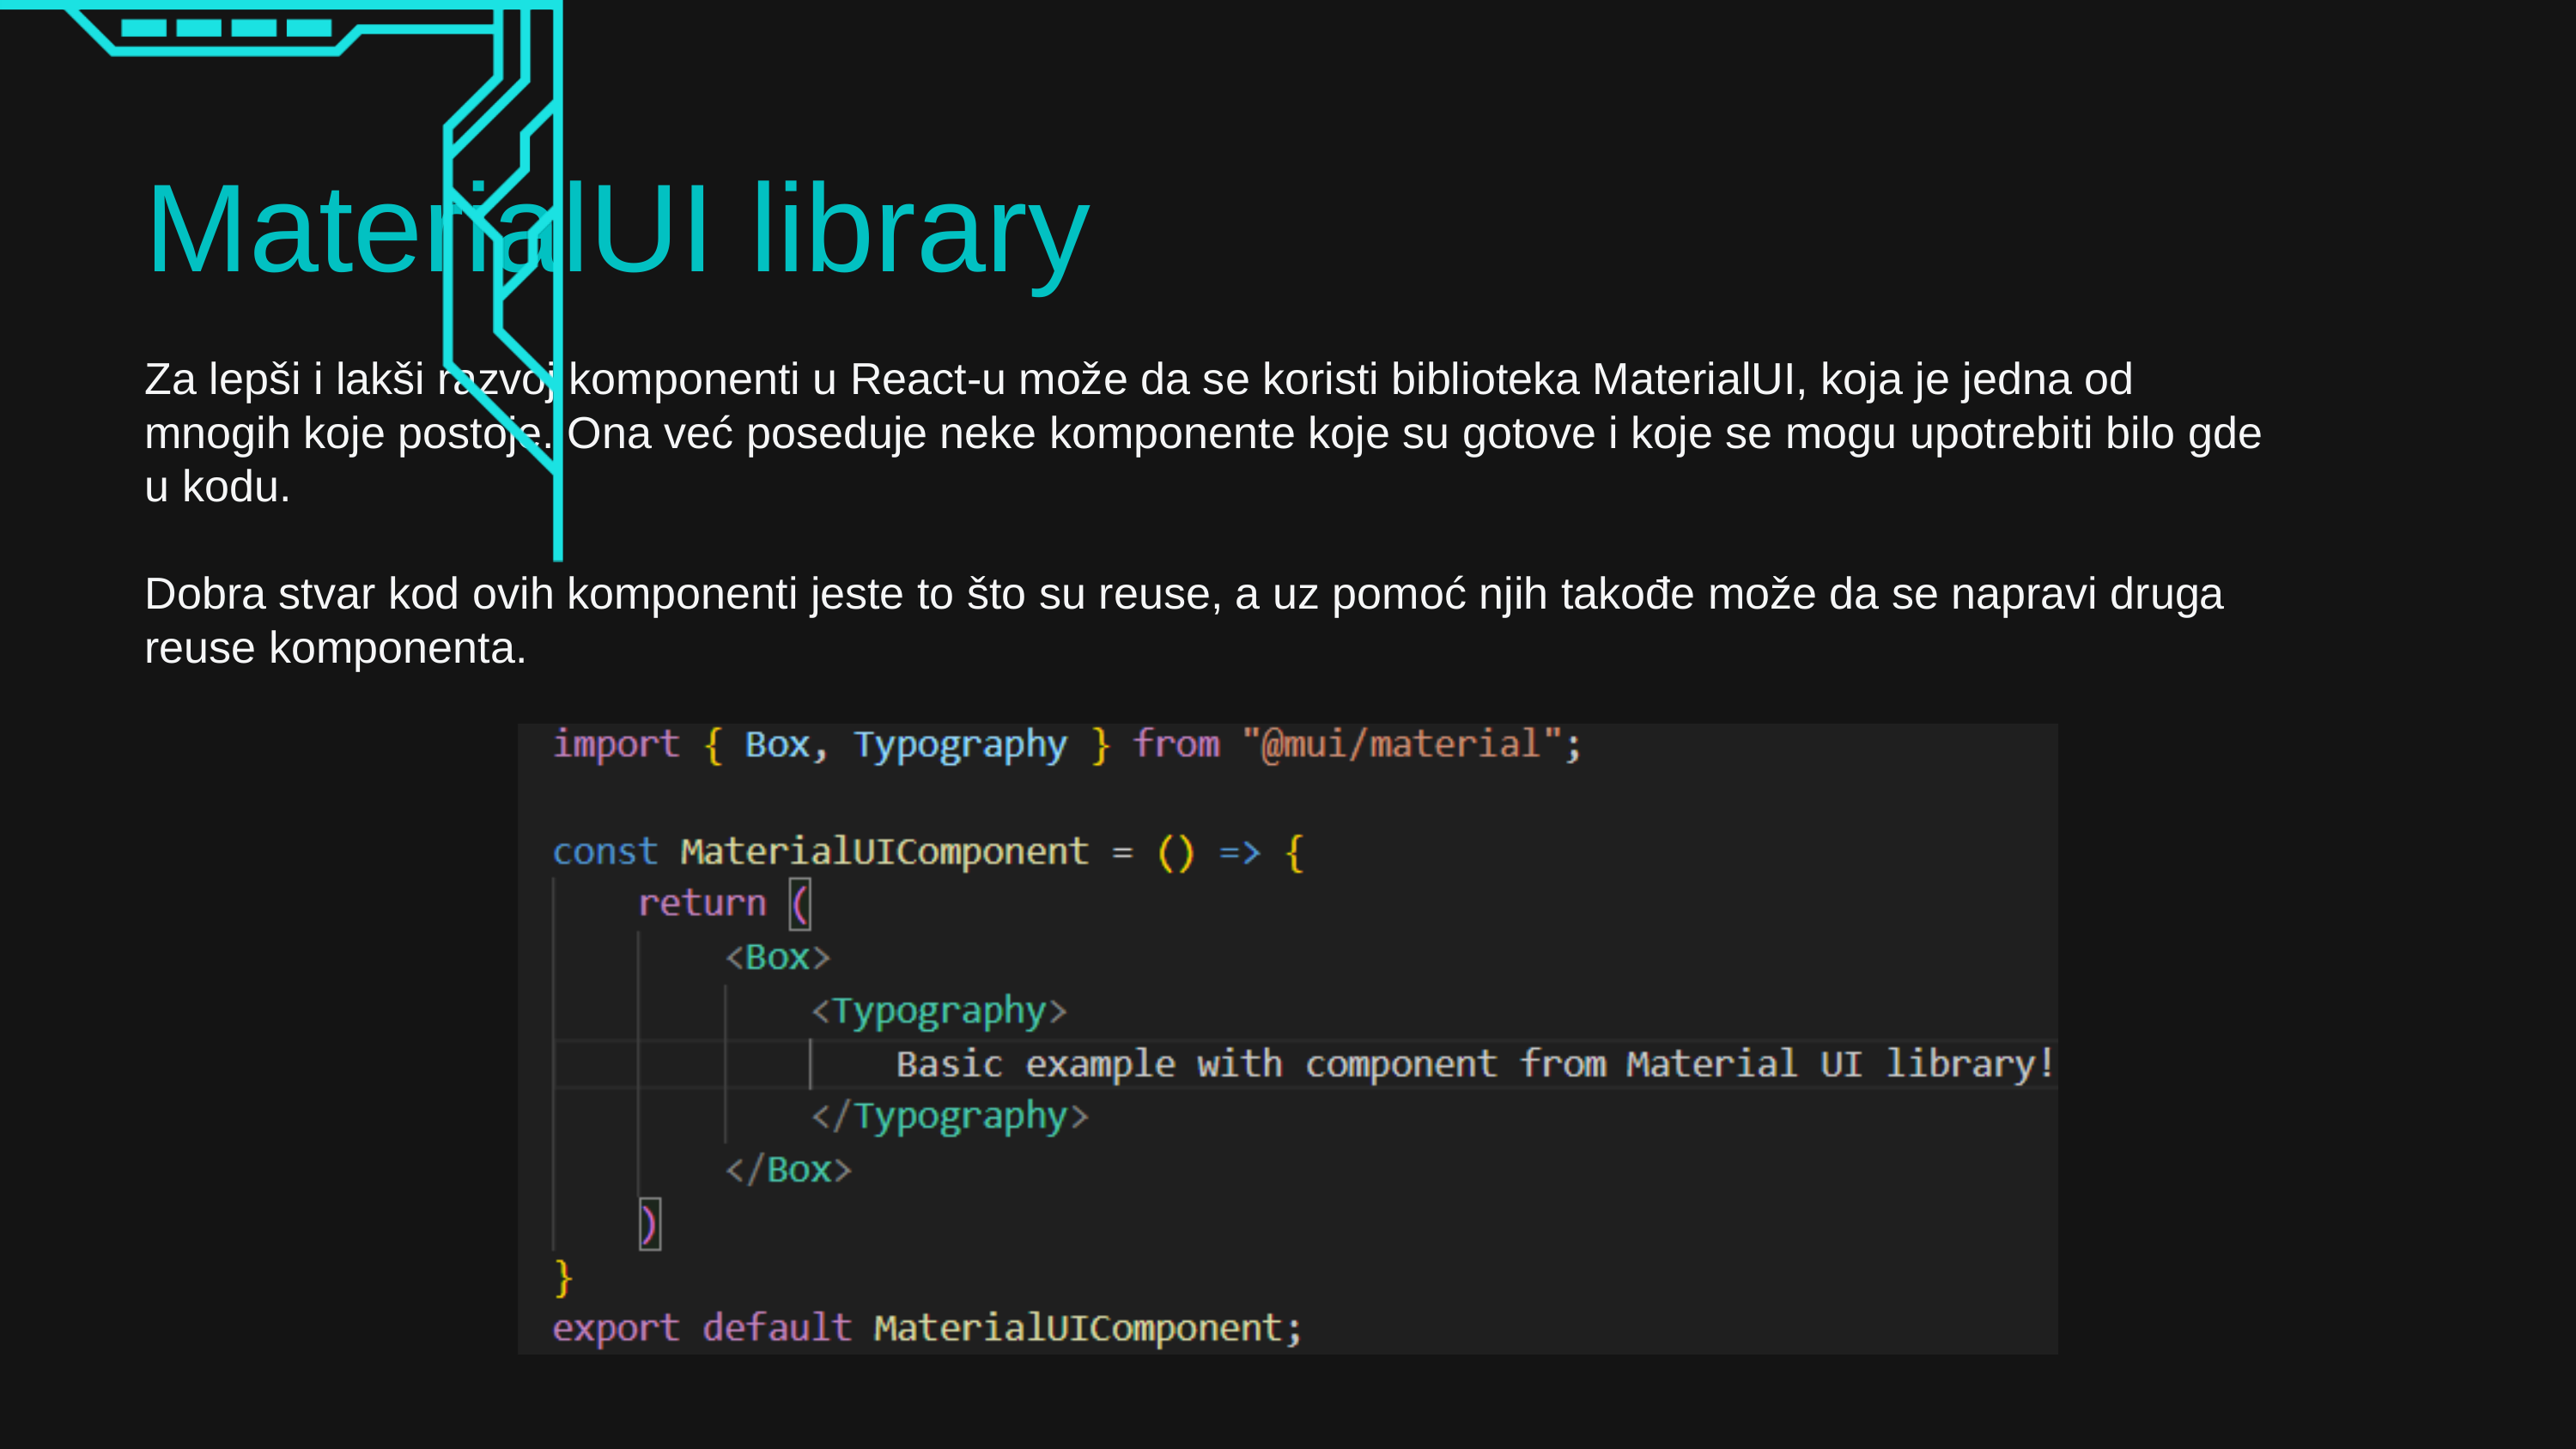

MaterialUI library

Za lepši i lakši razvoj komponenti u React-u može da se koristi biblioteka MaterialUI, koja je jedna od mnogih koje postoje. Ona već poseduje neke komponente koje su gotove i koje se mogu upotrebiti bilo gde u kodu.

Dobra stvar kod ovih komponenti jeste to što su reuse, a uz pomoć njih takođe može da se napravi druga reuse komponenta.